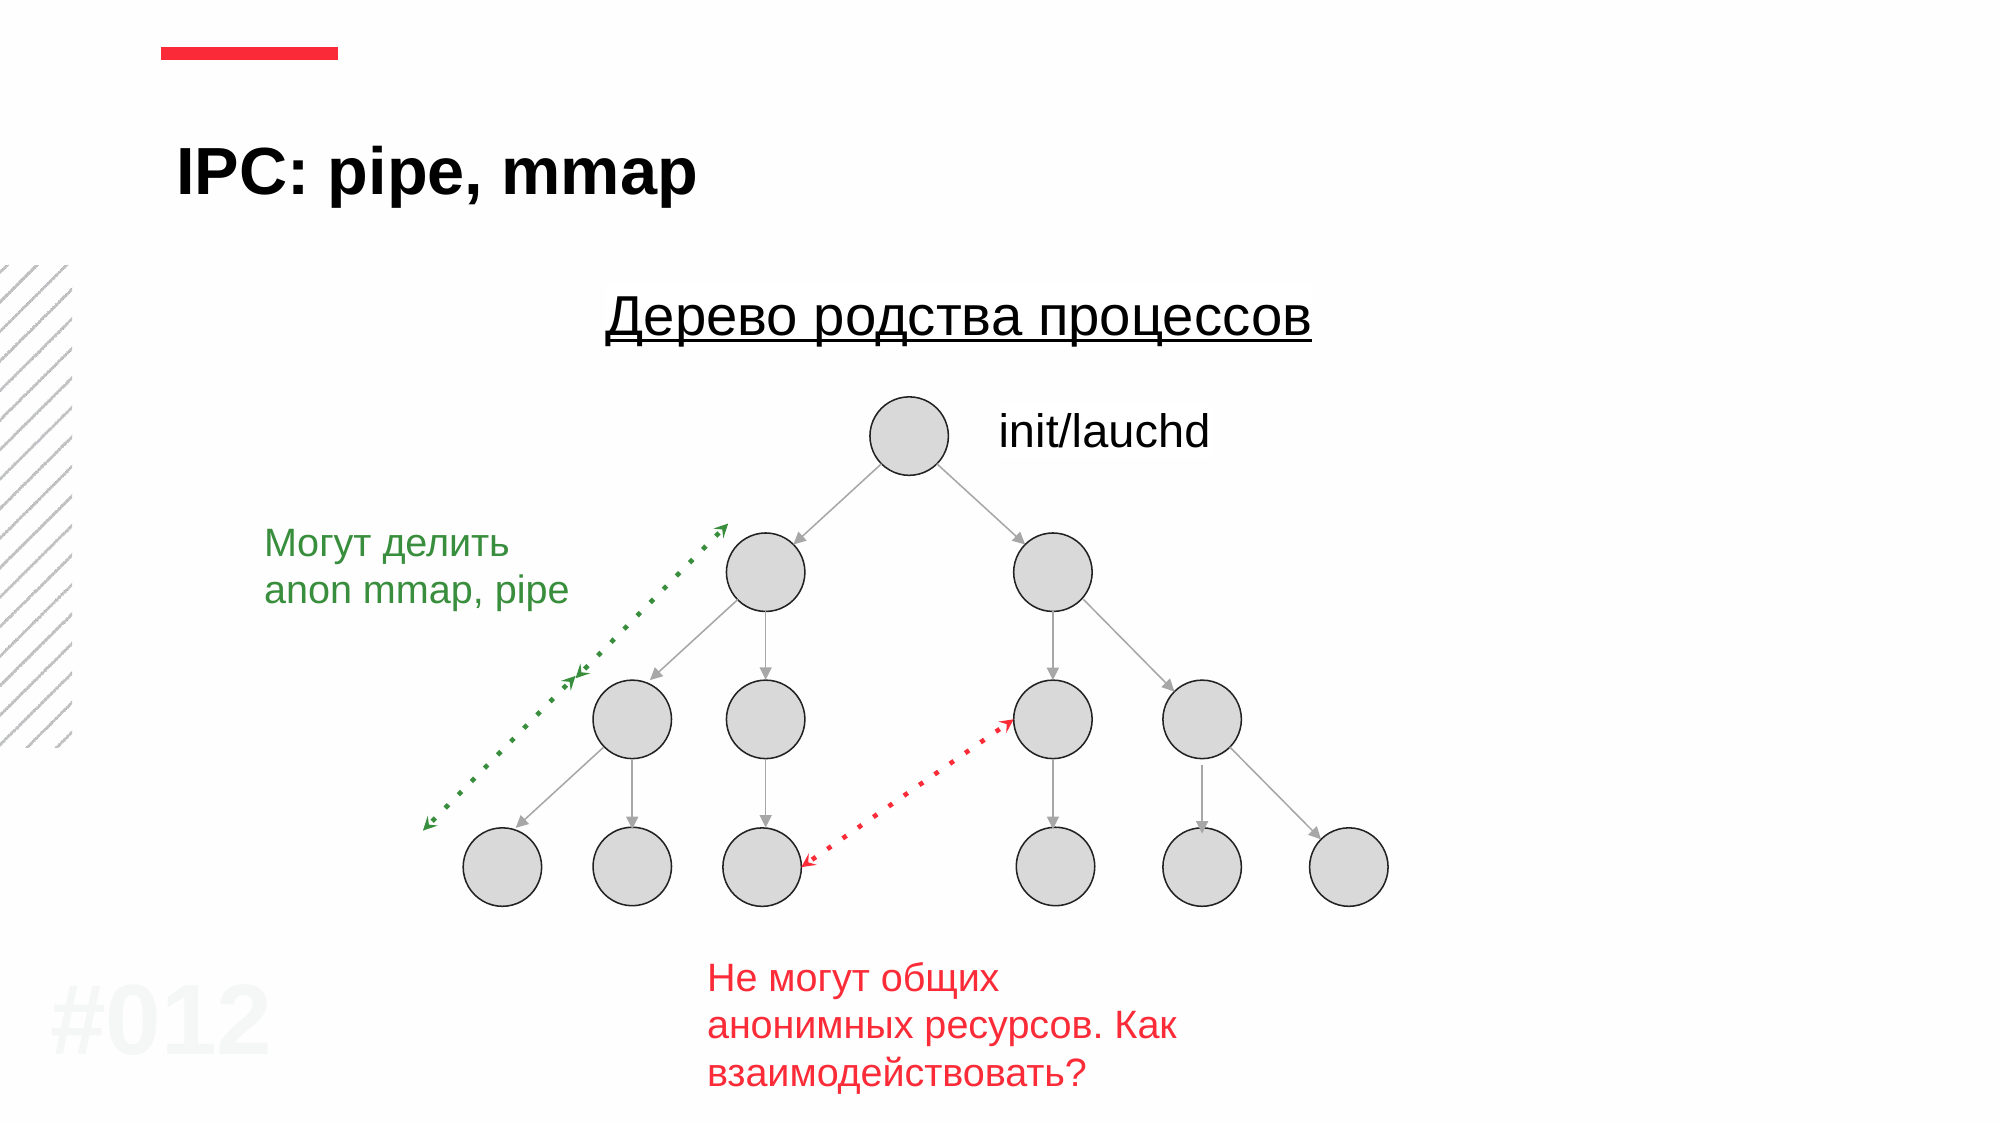

IPC: pipe, mmap
Дерево родства процессов
init/lauchd

Могут делить anon mmap, pipe

Не могут общих анонимных ресурсов. Как взаимодействовать?
#012